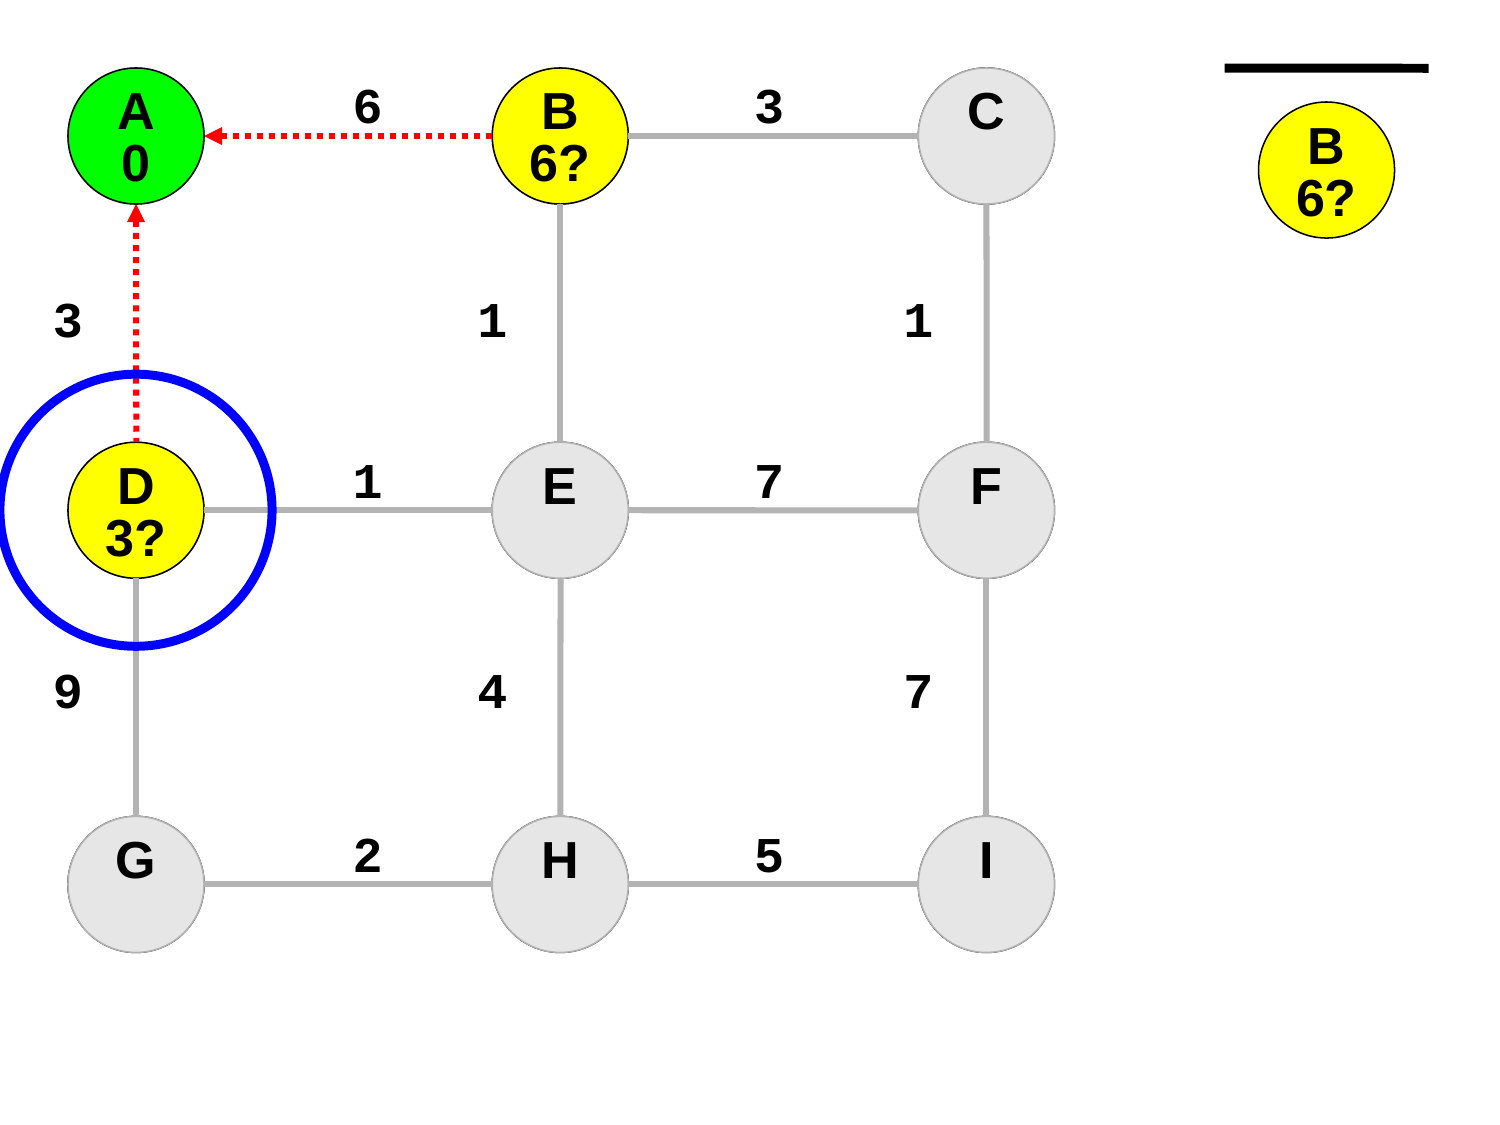

A

A
0
B

B
6?
C

C

6
3
B
6?
3
1
2
1

D

D
3?
E

E

F

F

1
7
9
4
4
7
G

G

H

H

I

I

2
5